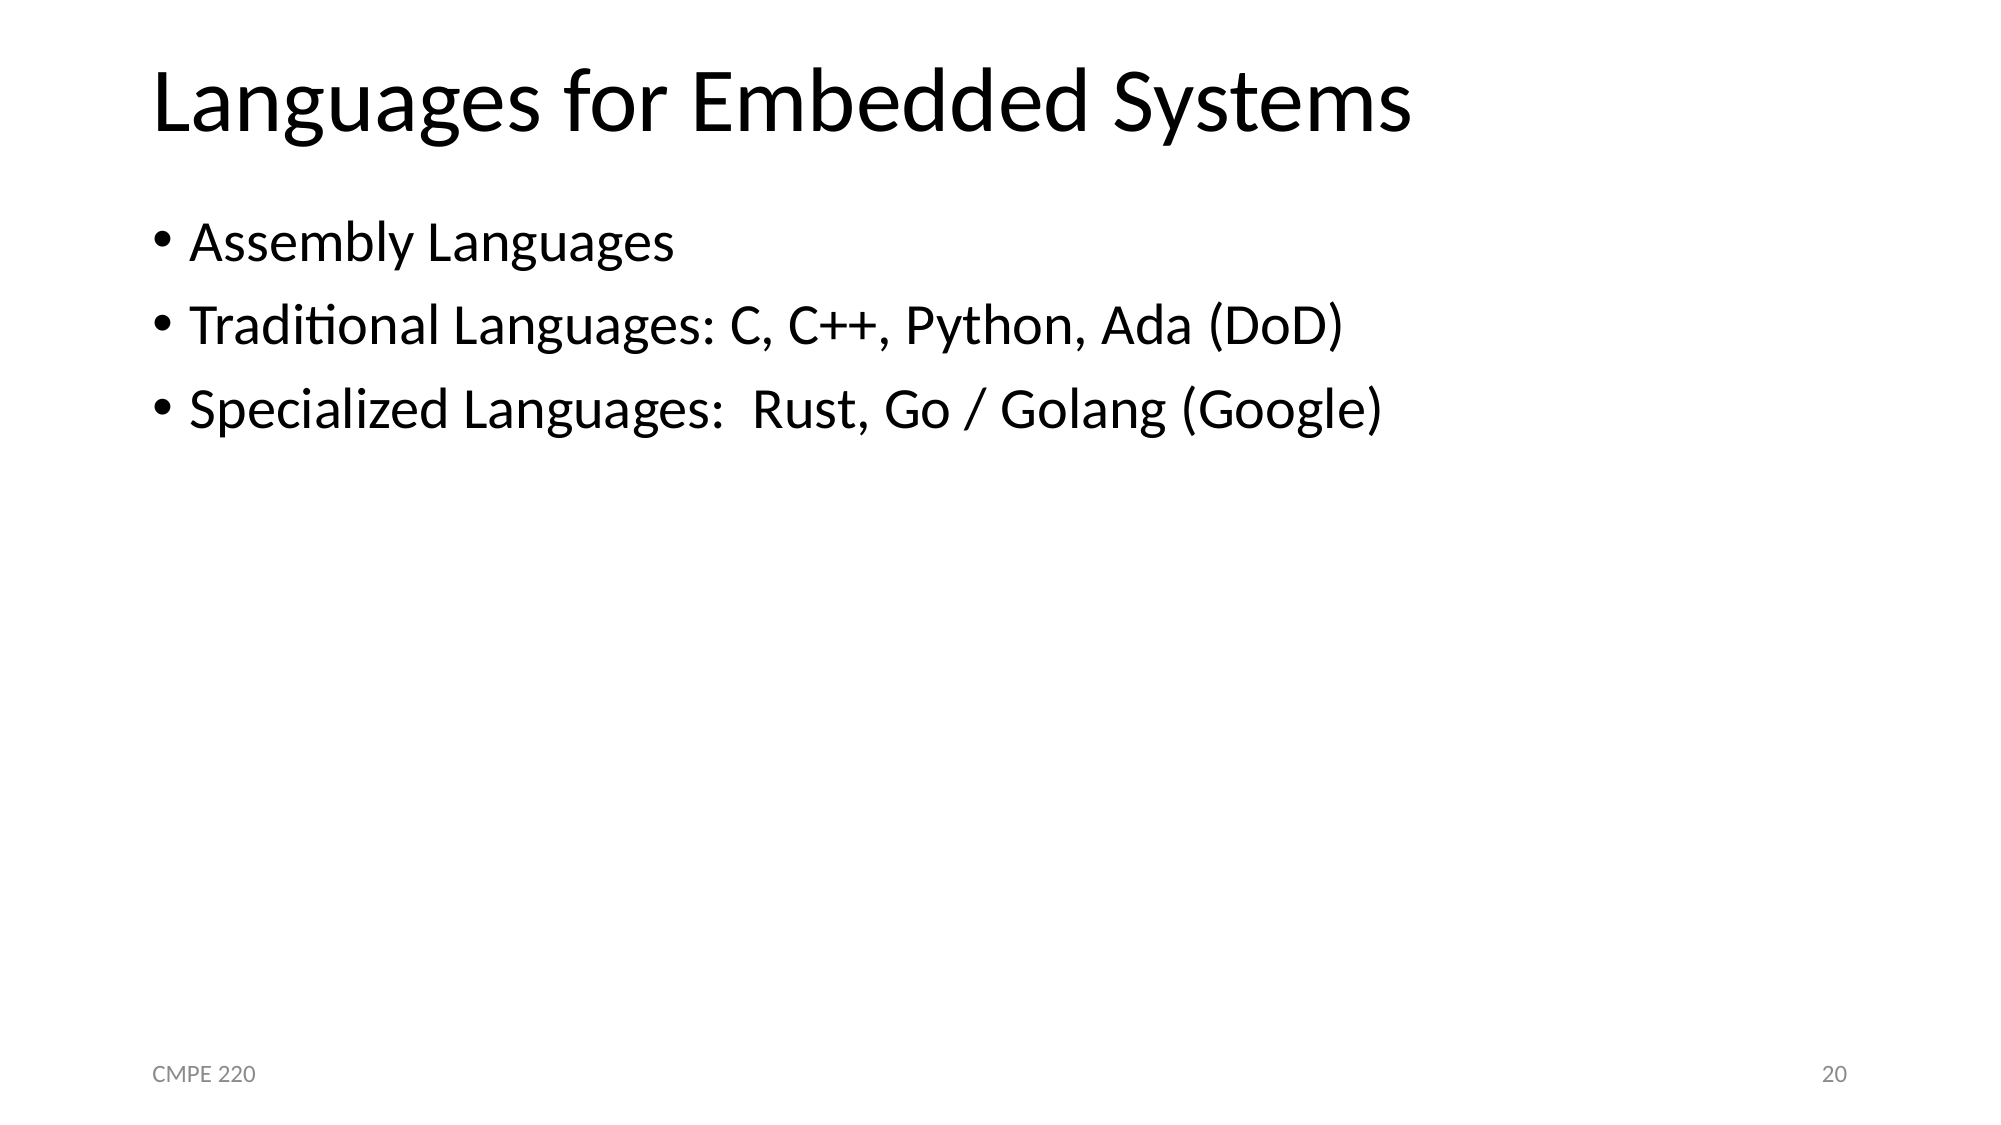

# Languages for Embedded Systems
Assembly Languages
Traditional Languages: C, C++, Python, Ada (DoD)
Specialized Languages:  Rust, Go / Golang (Google)
CMPE 220
20